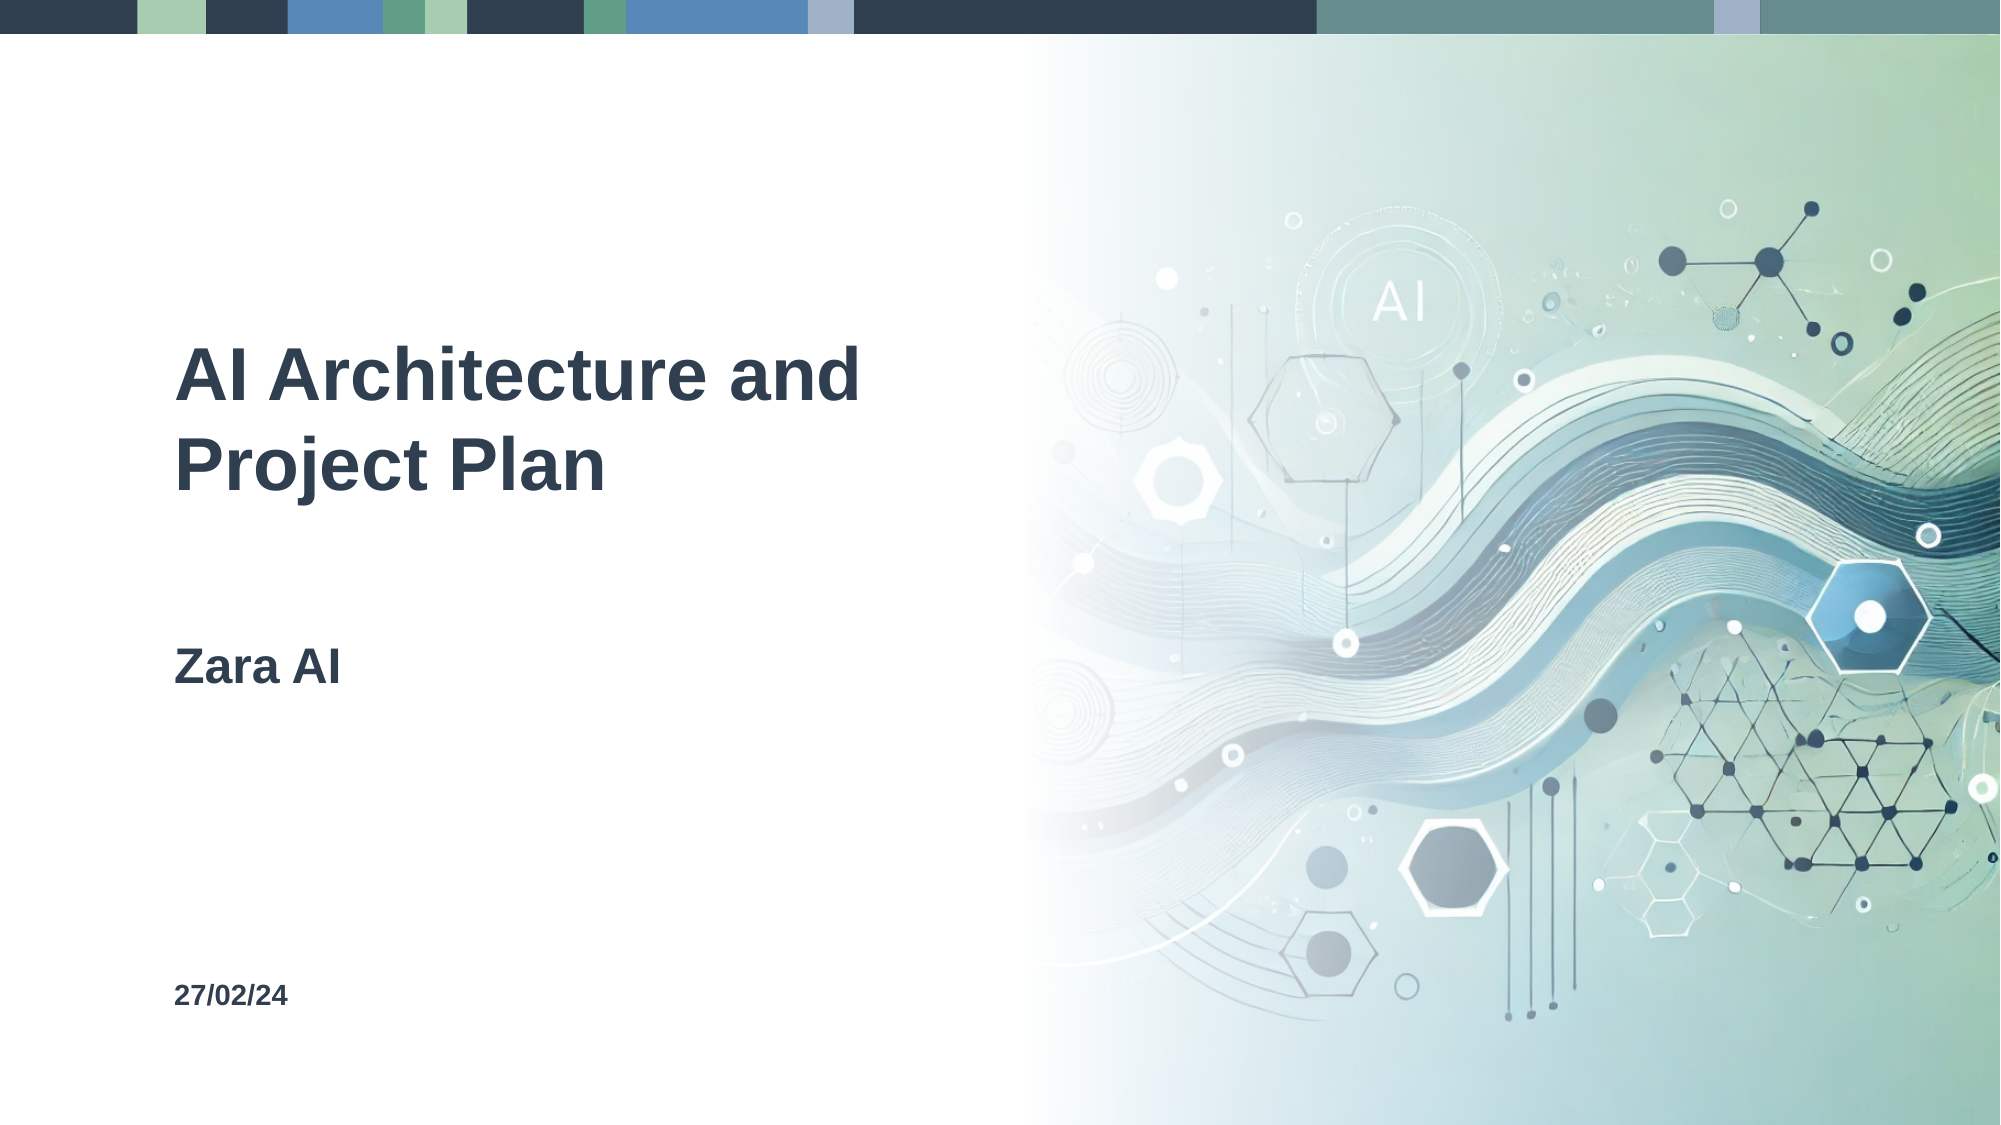

AI Architecture and Project Plan
Zara AI
27/02/24